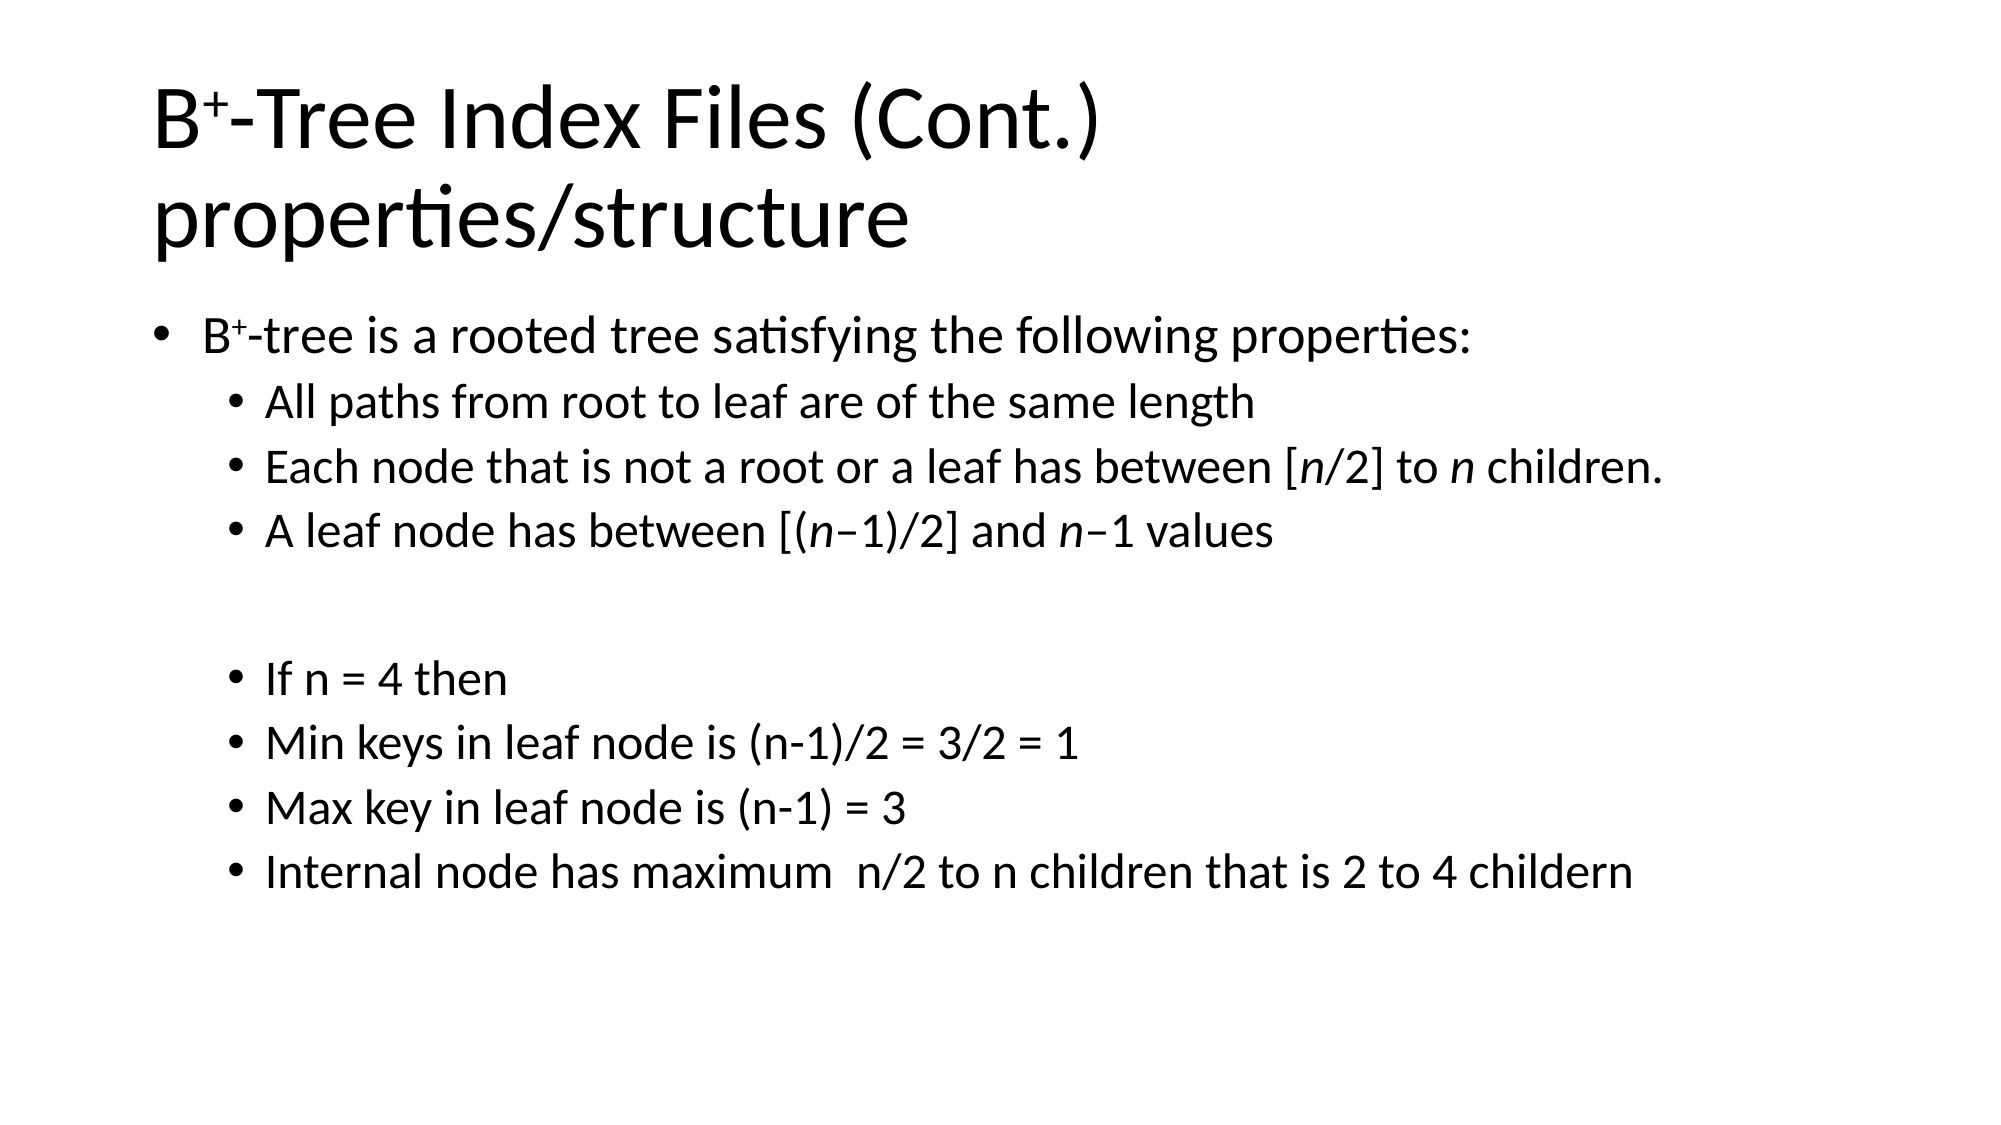

# B+-Tree Index Files (Cont.) properties/structure
 B+-tree is a rooted tree satisfying the following properties:
All paths from root to leaf are of the same length
Each node that is not a root or a leaf has between [n/2] to n children.
A leaf node has between [(n–1)/2] and n–1 values

If n = 4 then
Min keys in leaf node is (n-1)/2 = 3/2 = 1
Max key in leaf node is (n-1) = 3
Internal node has maximum  n/2 to n children that is 2 to 4 childern